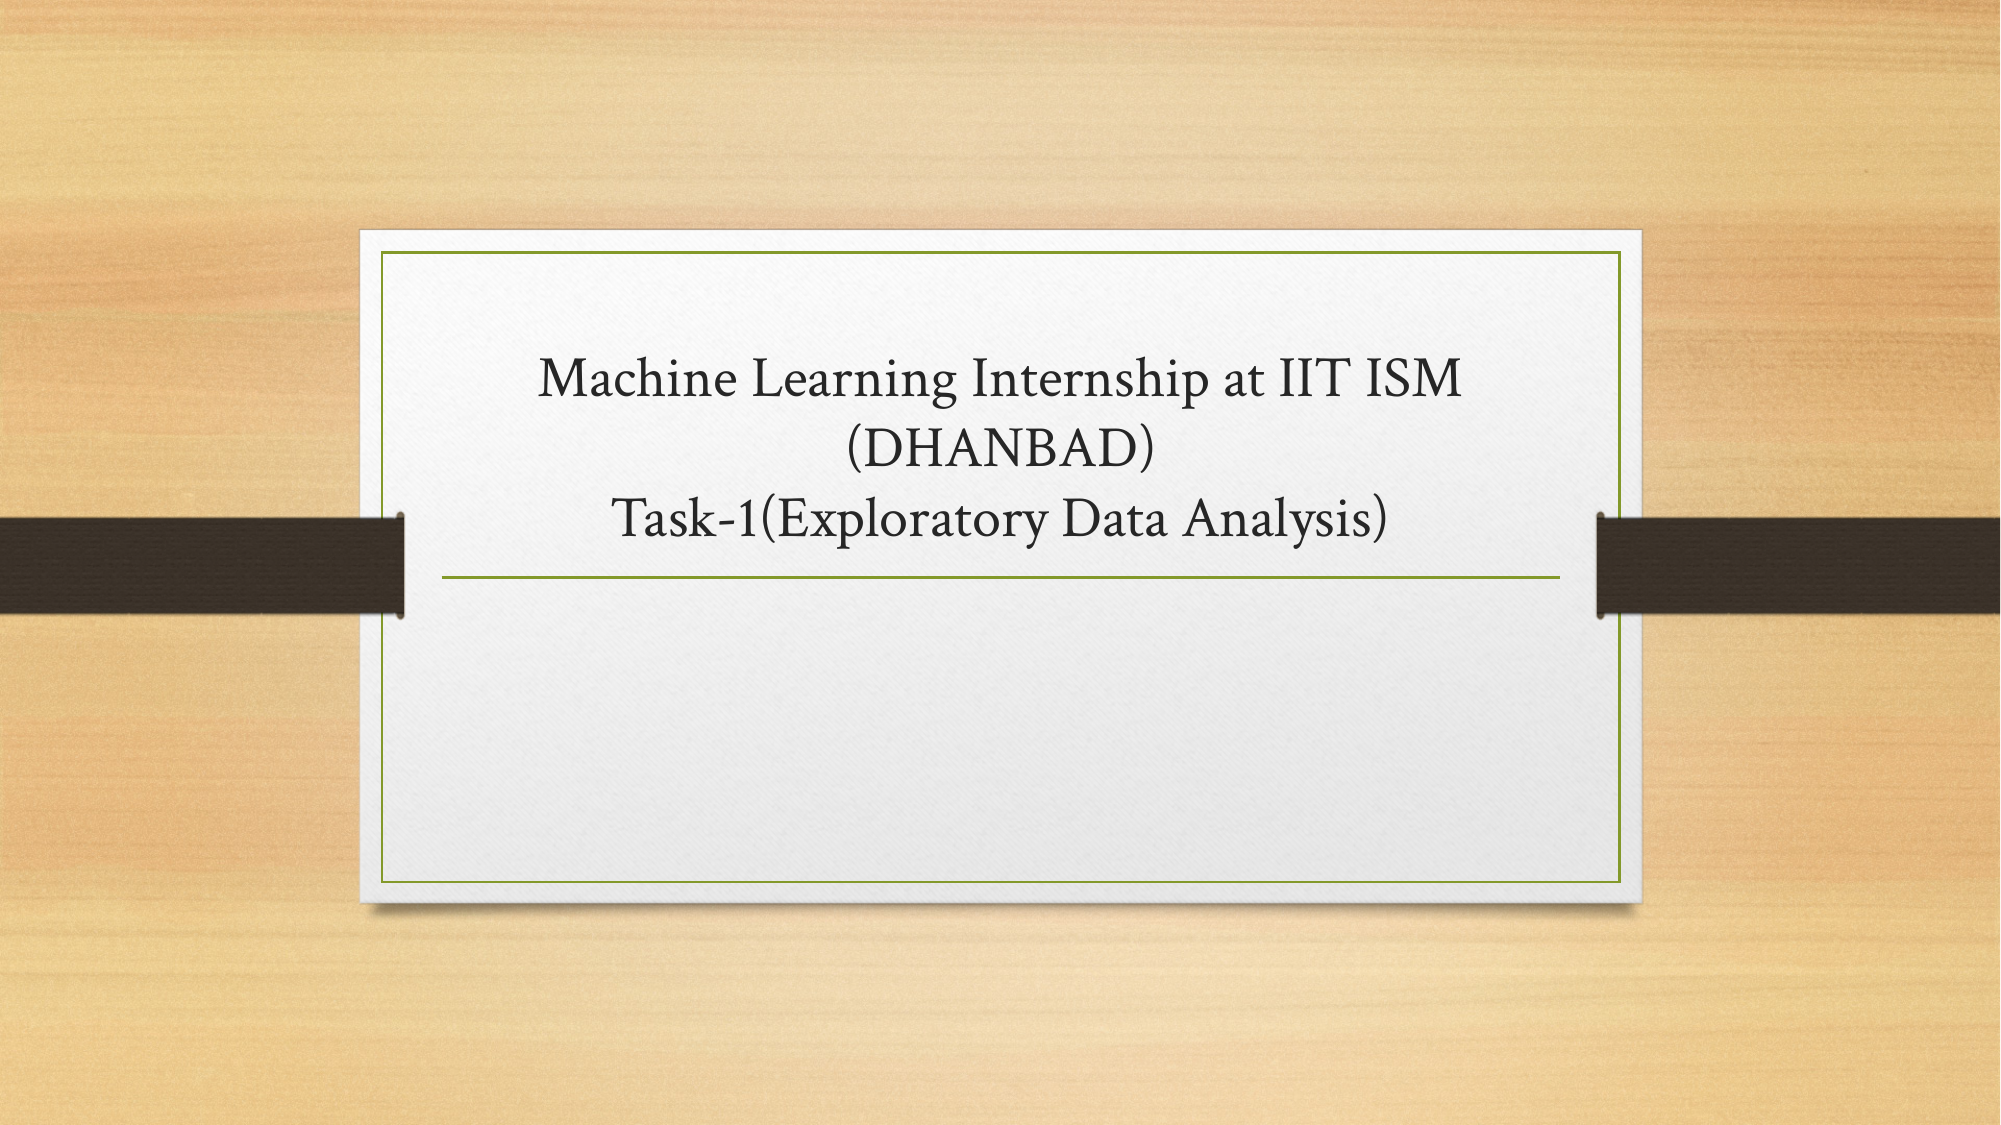

# Machine Learning Internship at IIT ISM (DHANBAD) Task-1(Exploratory Data Analysis)